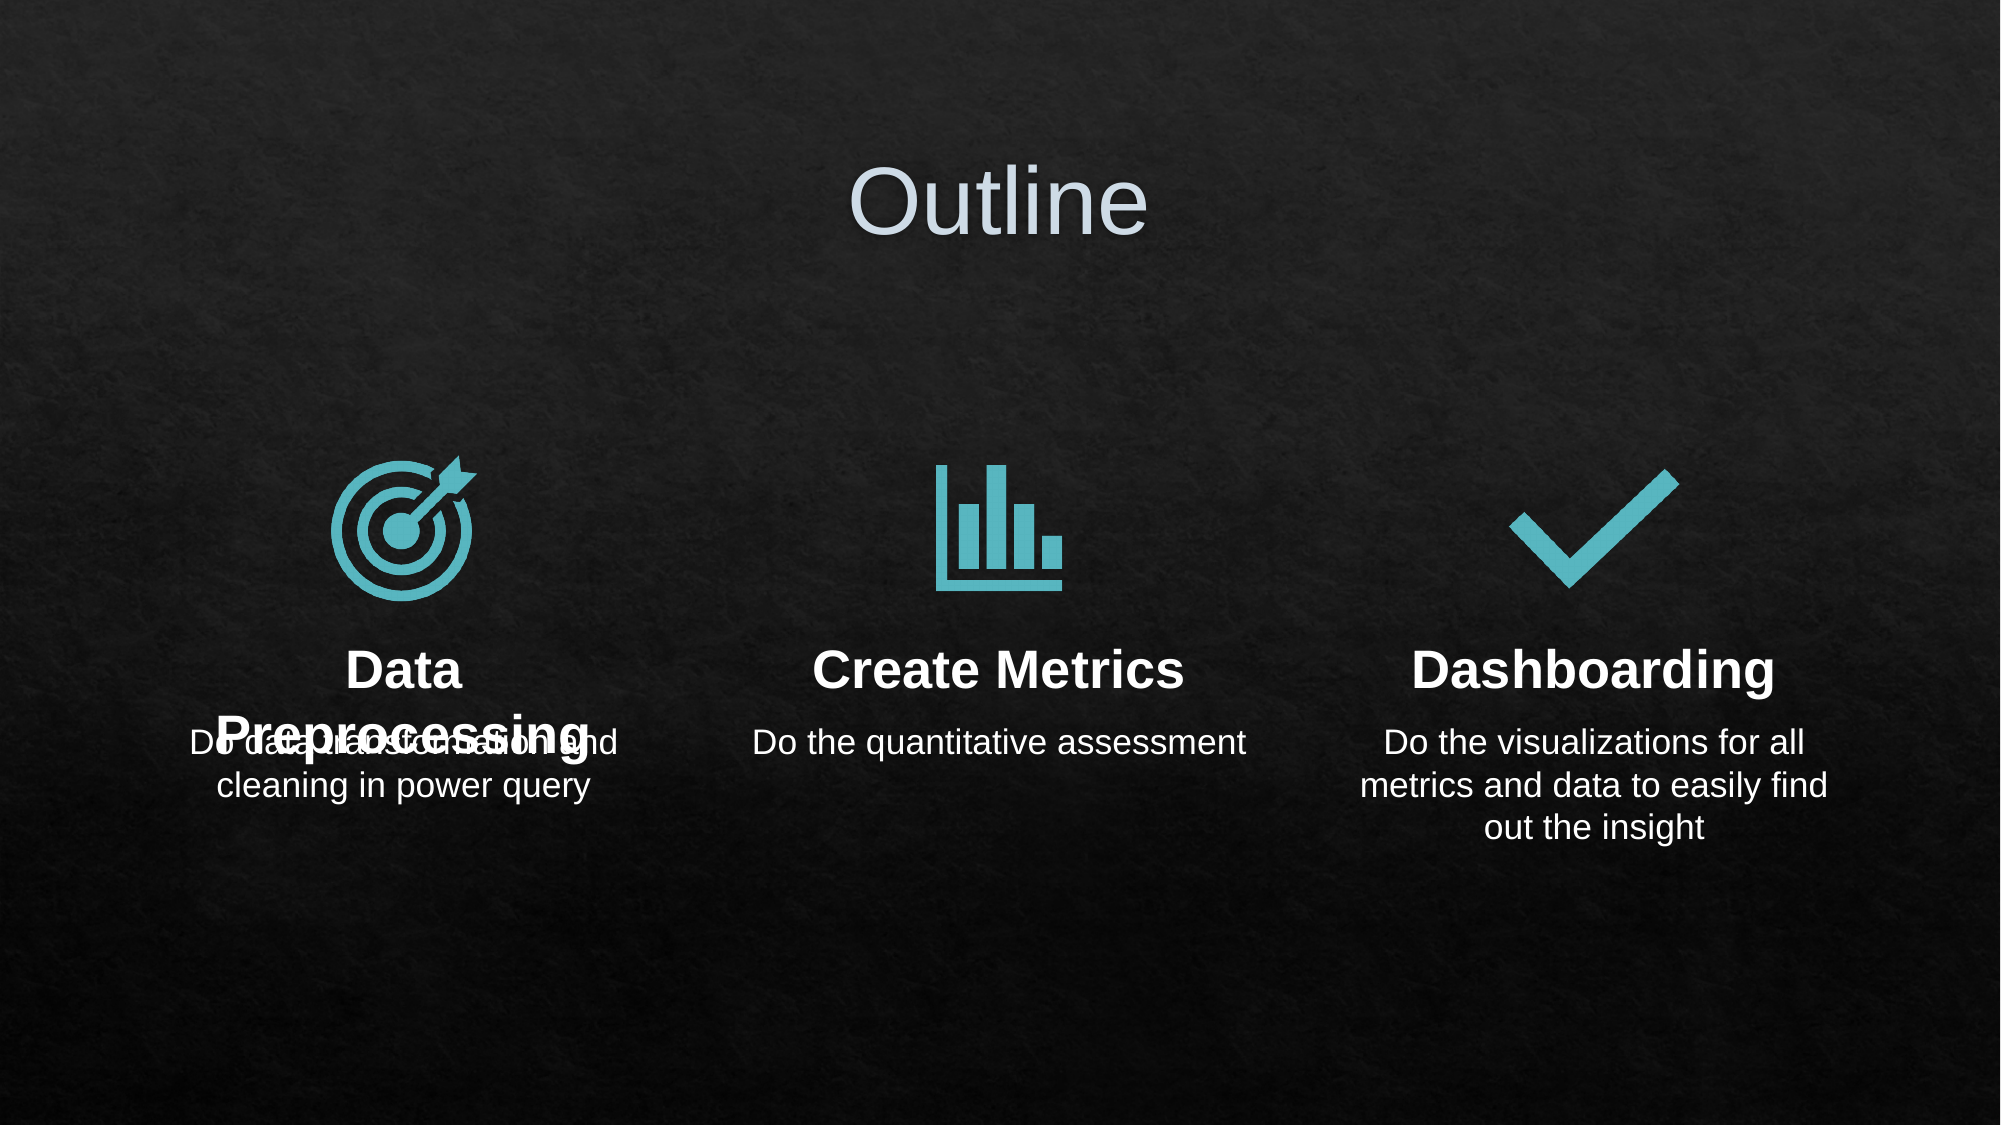

# Outline
Data Preprocessing
Do data transformation and cleaning in power query
Create Metrics
Do the quantitative assessment
Dashboarding
Do the visualizations for all metrics and data to easily find out the insight